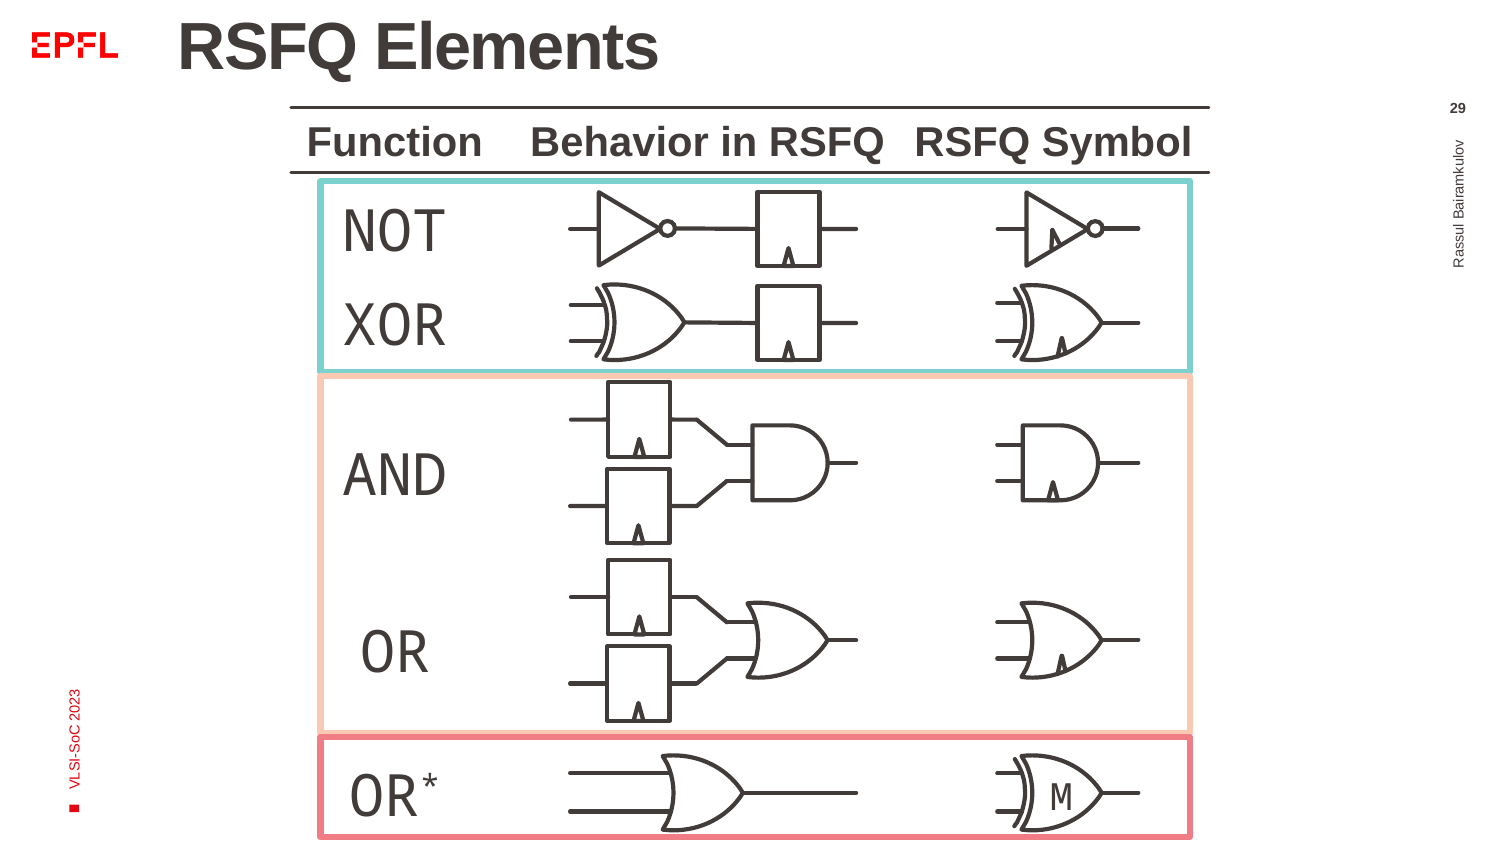

# RSFQ Elements
29
Function
Behavior in RSFQ
RSFQ Symbol

NOT

XOR

Rassul Bairamkulov

AND

VLSI-SoC 2023

OR

OR*

M